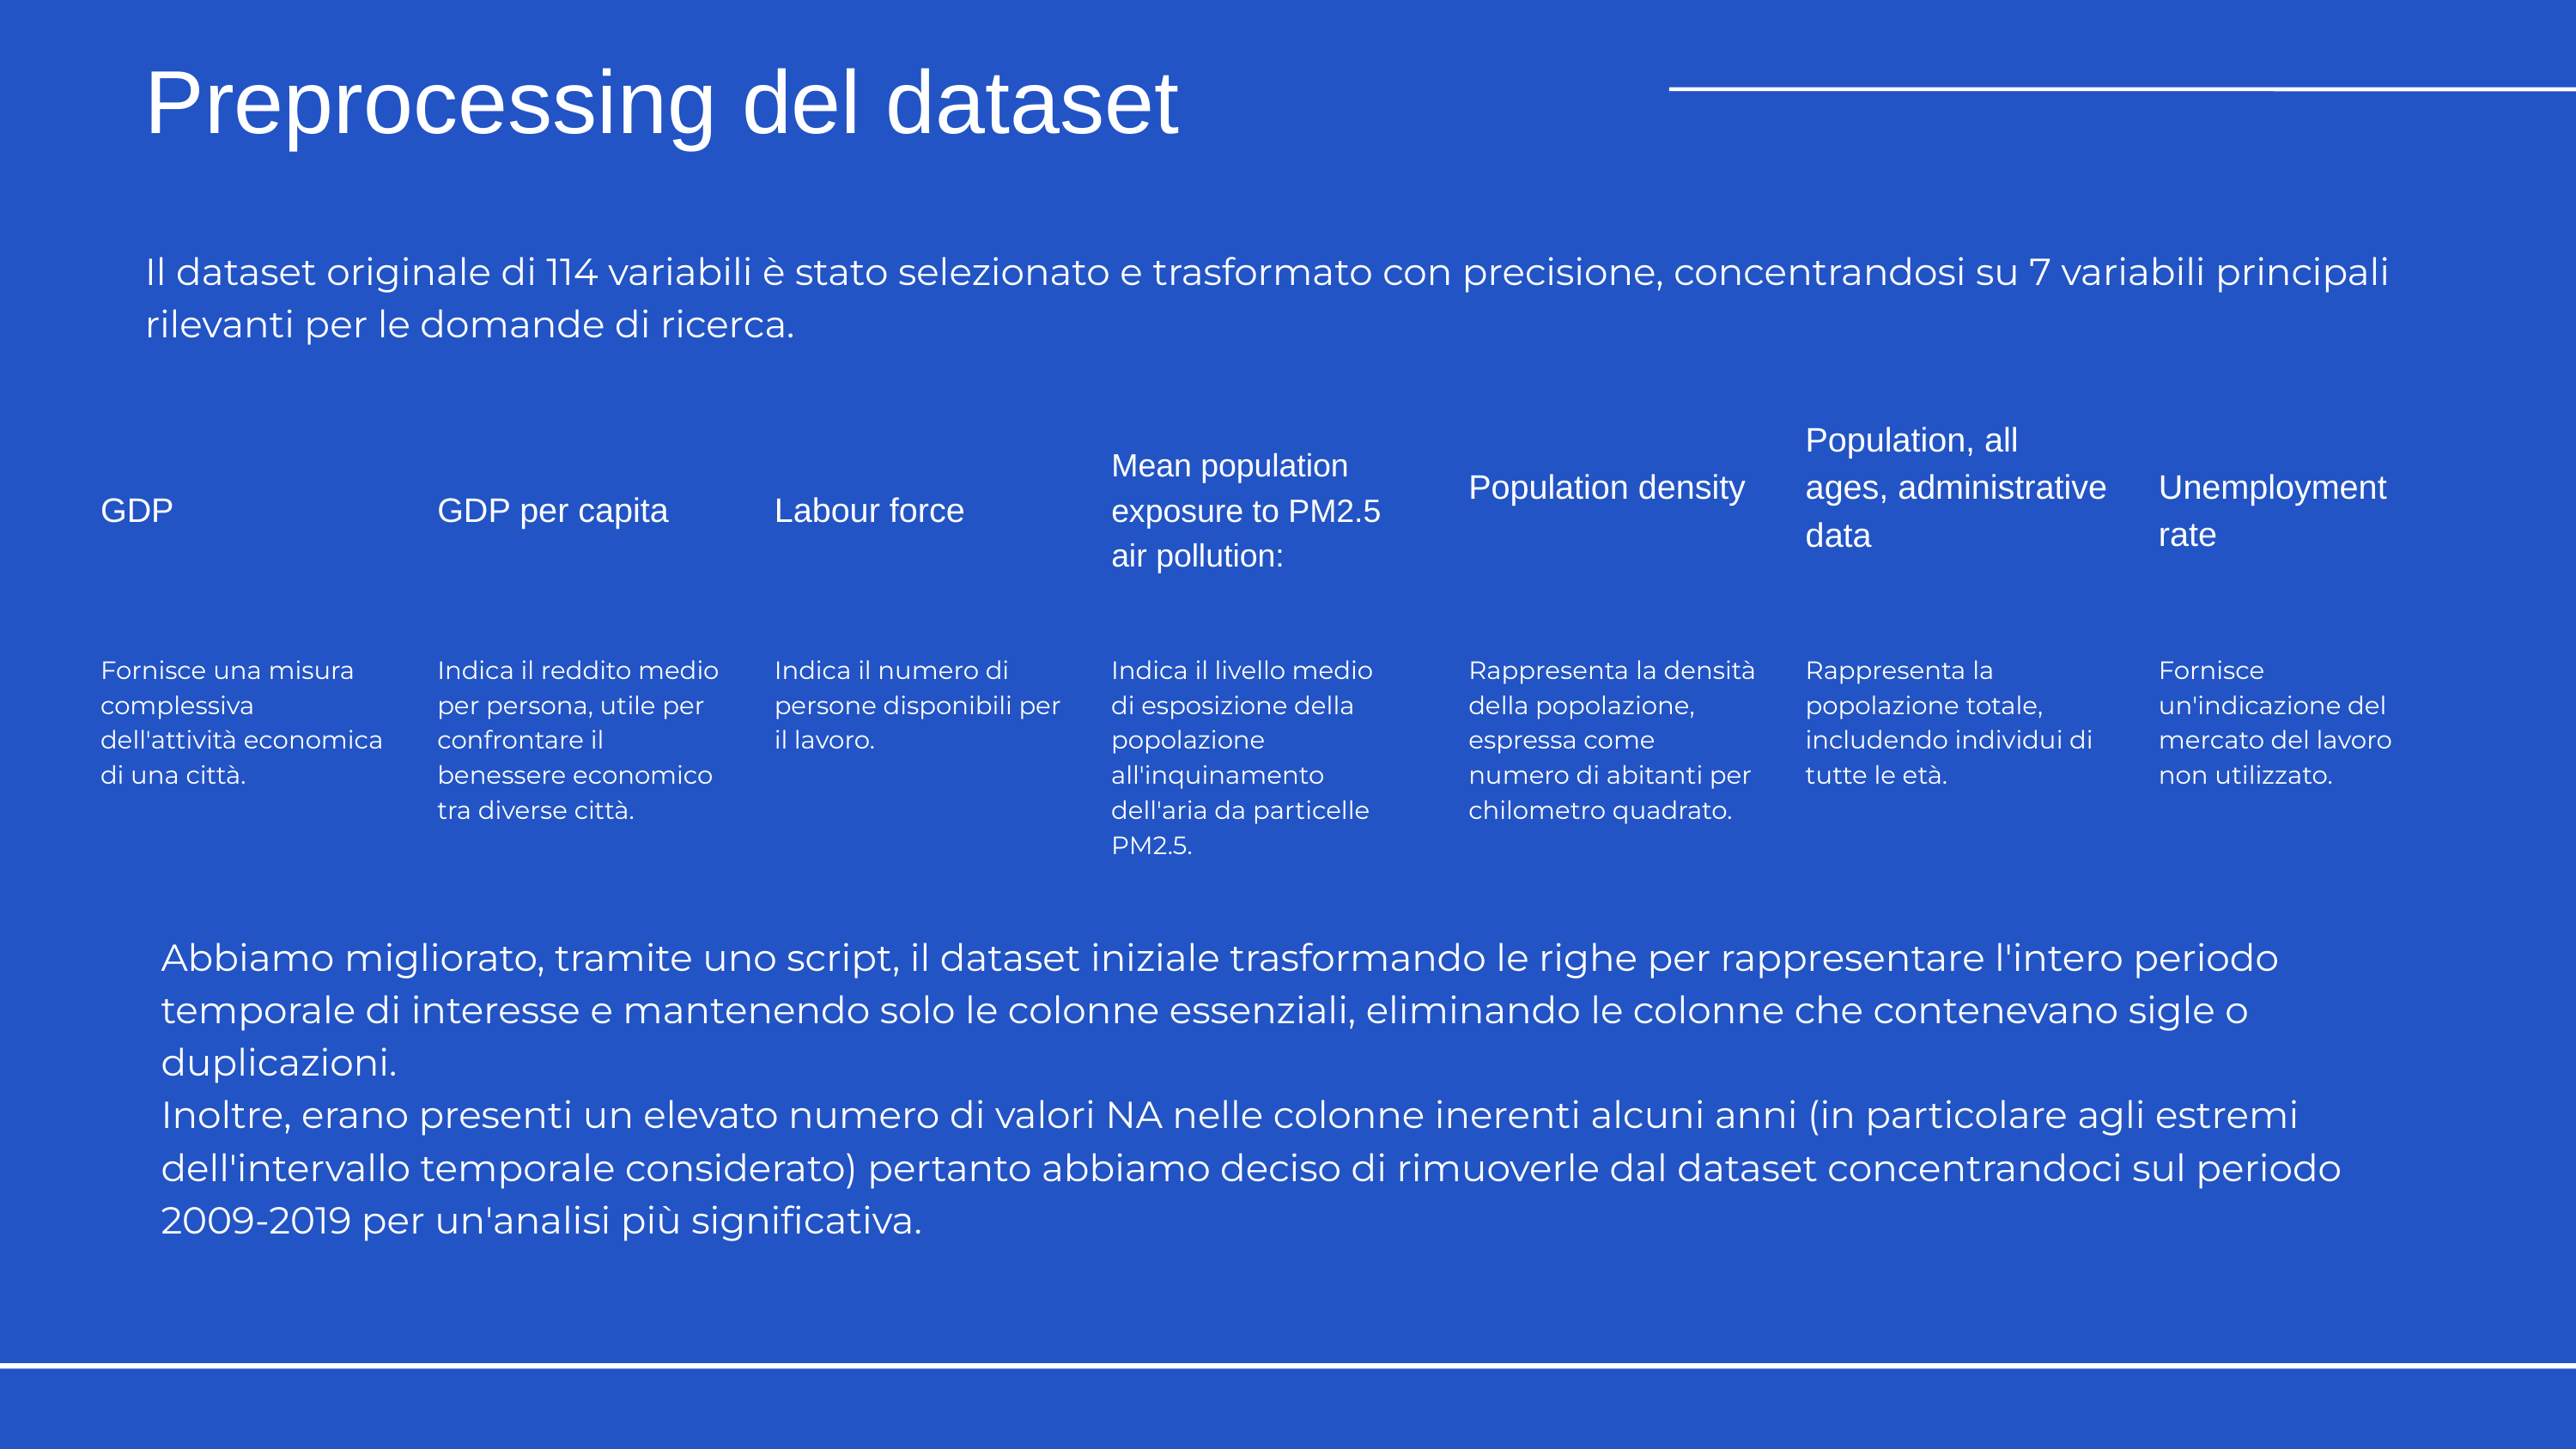

Preprocessing del dataset

Il dataset originale di 114 variabili è stato selezionato e trasformato con precisione, concentrandosi su 7 variabili principali rilevanti per le domande di ricerca.
Population, all ages, administrative data
Mean population exposure to PM2.5 air pollution:
Population density
Unemployment rate
GDP
GDP per capita
Labour force
Fornisce una misura complessiva dell'attività economica di una città.
Indica il reddito medio per persona, utile per confrontare il benessere economico tra diverse città.
Indica il numero di persone disponibili per il lavoro.
Indica il livello medio di esposizione della popolazione all'inquinamento dell'aria da particelle PM2.5.
Rappresenta la densità della popolazione, espressa come numero di abitanti per chilometro quadrato.
Rappresenta la popolazione totale, includendo individui di tutte le età.
Fornisce un'indicazione del mercato del lavoro non utilizzato.
Abbiamo migliorato, tramite uno script, il dataset iniziale trasformando le righe per rappresentare l'intero periodo temporale di interesse e mantenendo solo le colonne essenziali, eliminando le colonne che contenevano sigle o duplicazioni.
Inoltre, erano presenti un elevato numero di valori NA nelle colonne inerenti alcuni anni (in particolare agli estremi dell'intervallo temporale considerato) pertanto abbiamo deciso di rimuoverle dal dataset concentrandoci sul periodo 2009-2019 per un'analisi più significativa.